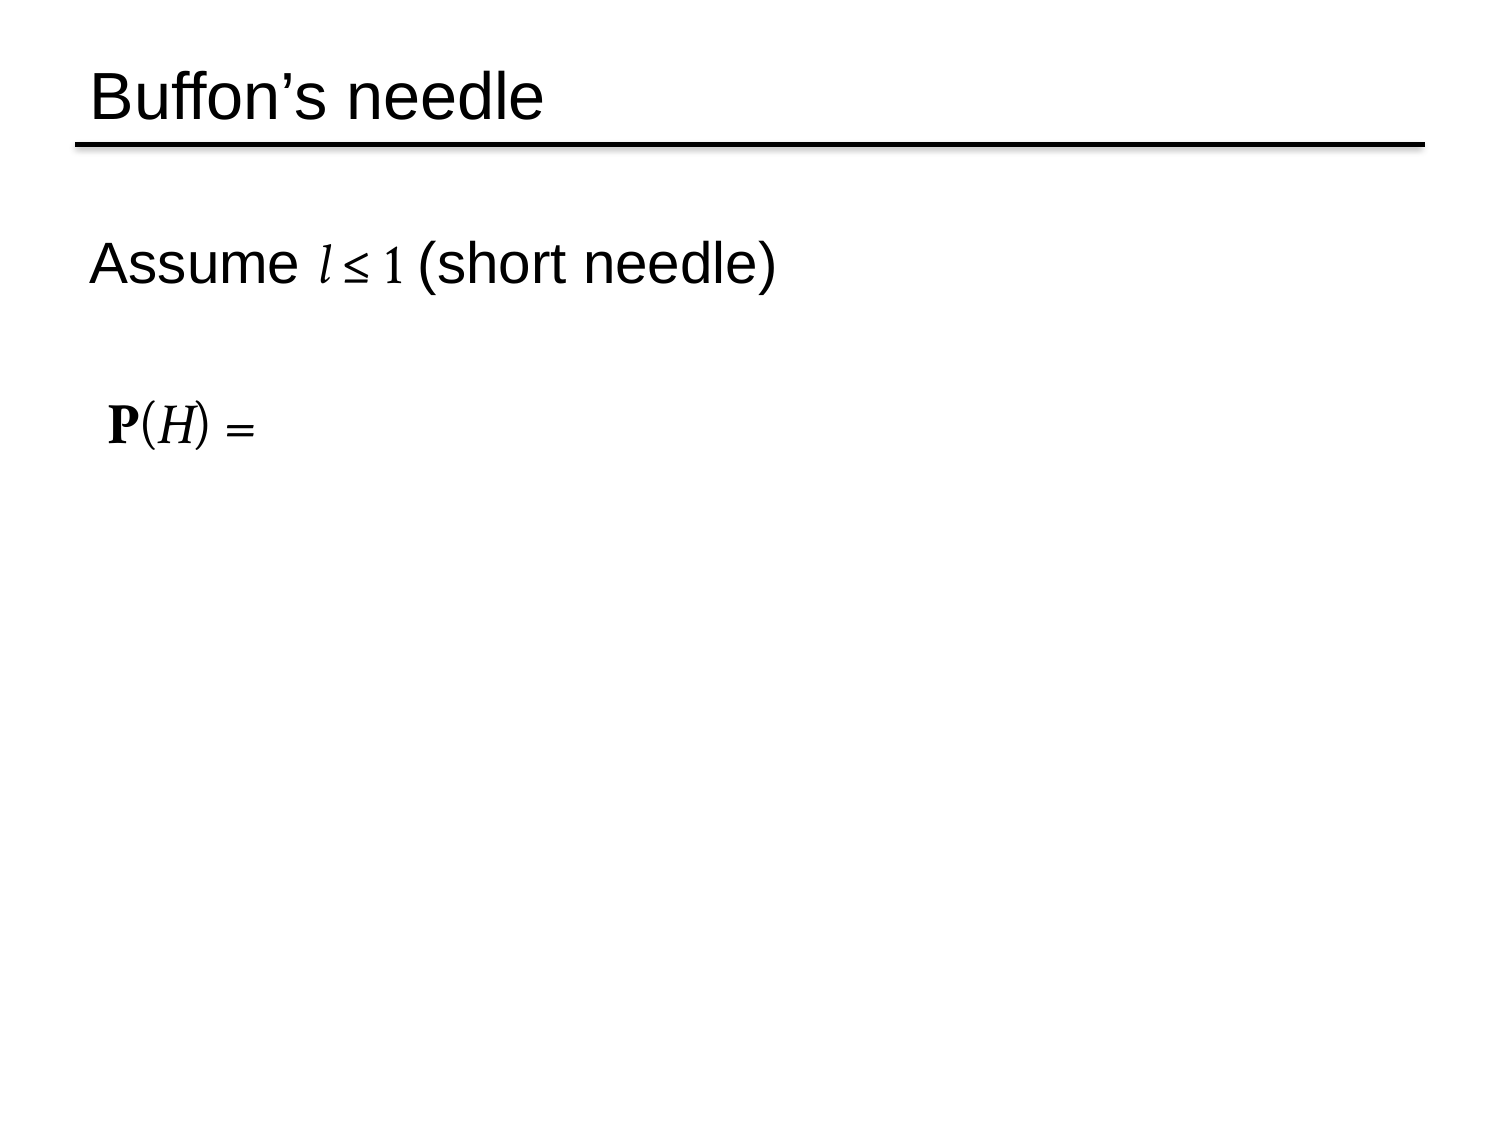

# Buffon’s needle
Assume l ≤ 1 (short needle)
P(H) =